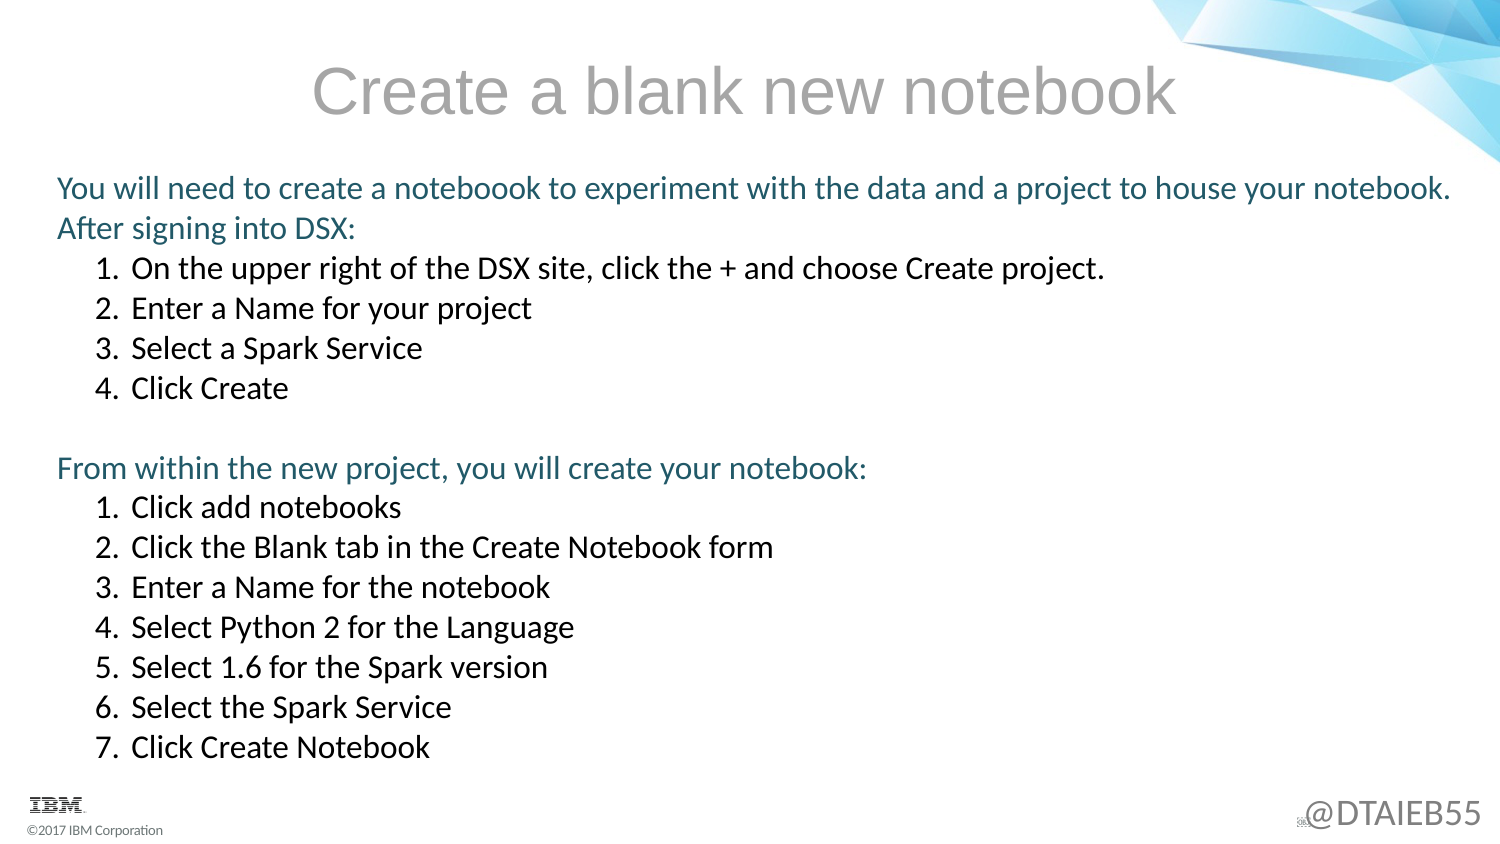

# Create a blank new notebook
You will need to create a noteboook to experiment with the data and a project to house your notebook. After signing into DSX:
On the upper right of the DSX site, click the + and choose Create project.
Enter a Name for your project
Select a Spark Service
Click Create

From within the new project, you will create your notebook:
Click add notebooks
Click the Blank tab in the Create Notebook form
Enter a Name for the notebook
Select Python 2 for the Language
Select 1.6 for the Spark version
Select the Spark Service
Click Create Notebook